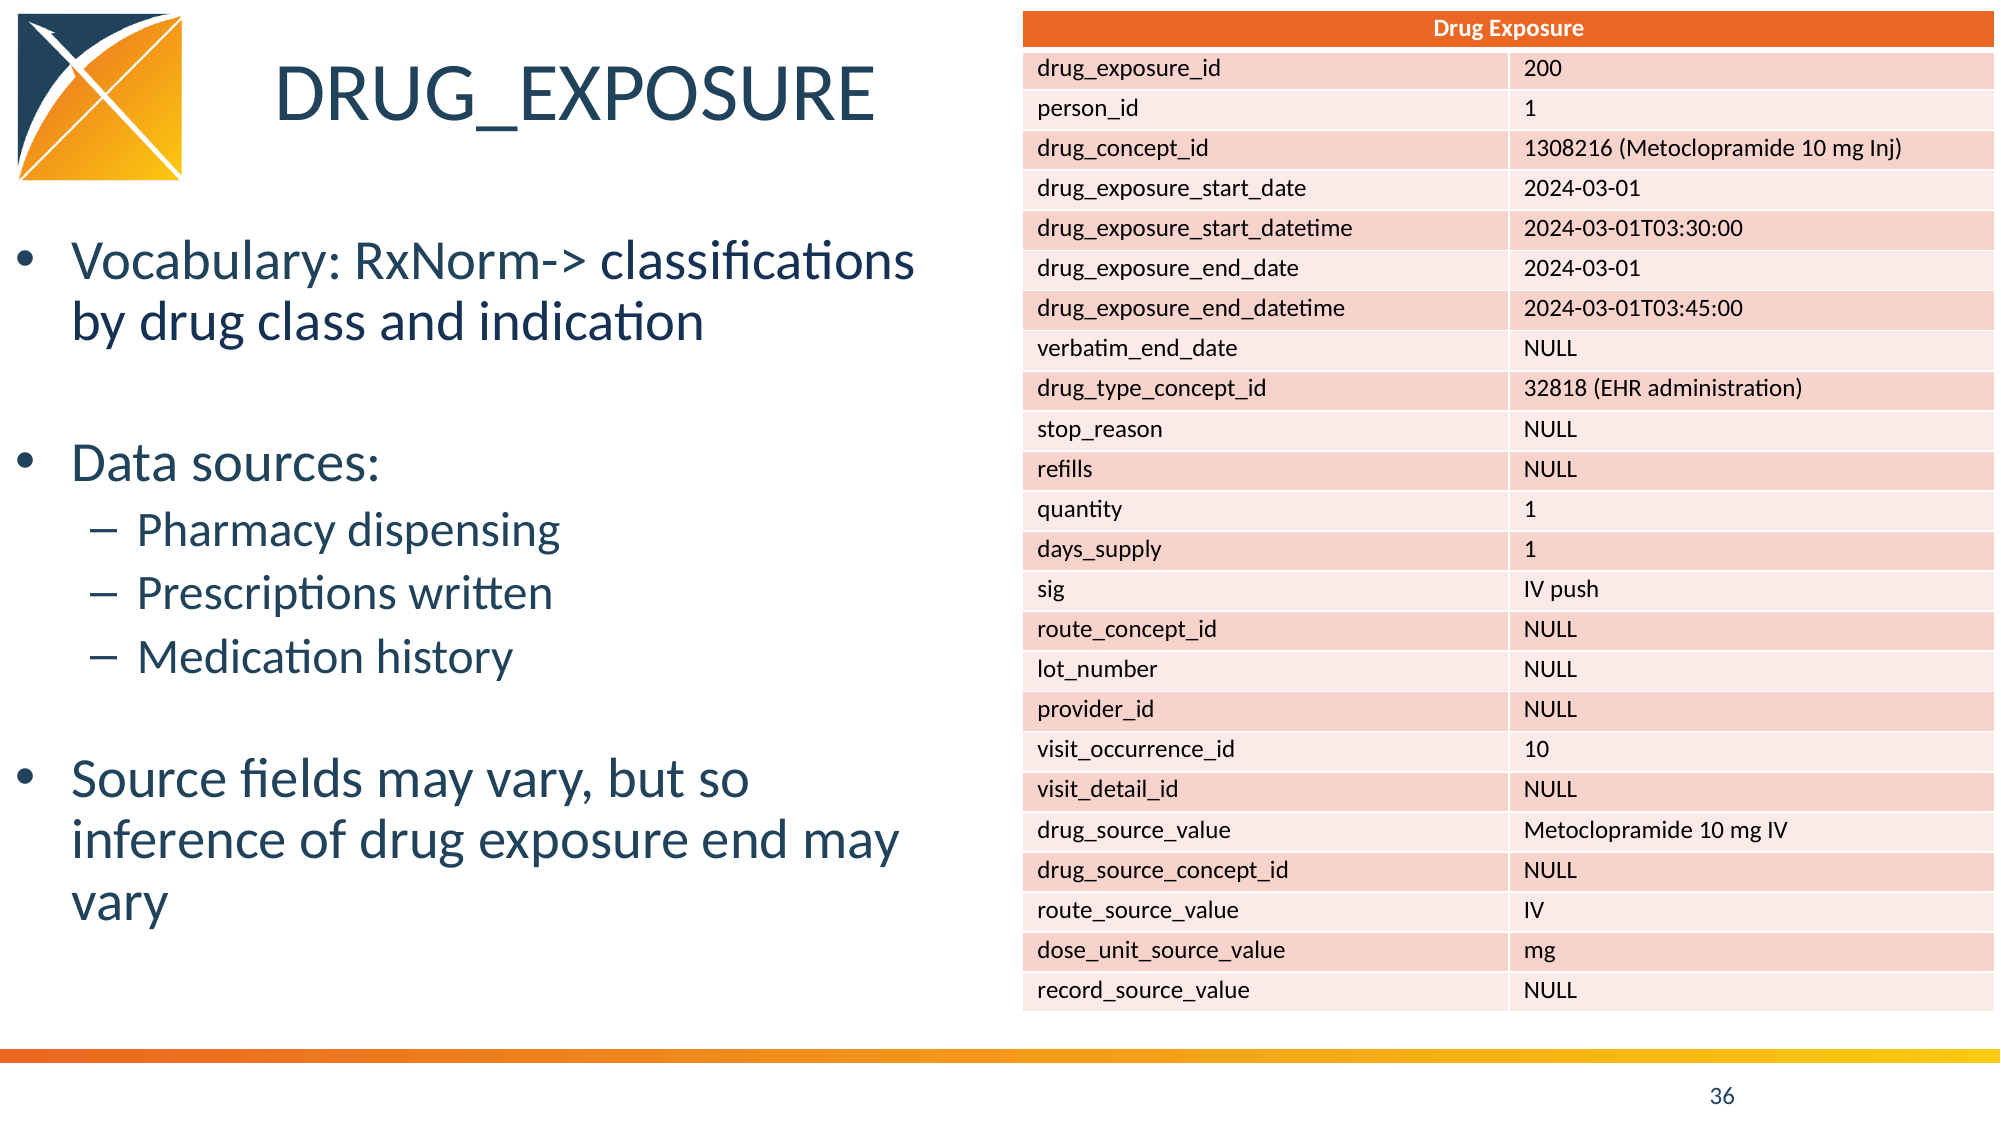

| Drug Exposure |  |
| --- | --- |
| drug\_exposure\_id | 200 |
| person\_id | 1 |
| drug\_concept\_id | 1308216 (Metoclopramide 10 mg Inj) |
| drug\_exposure\_start\_date | 2024-03-01 |
| drug\_exposure\_start\_datetime | 2024-03-01T03:30:00 |
| drug\_exposure\_end\_date | 2024-03-01 |
| drug\_exposure\_end\_datetime | 2024-03-01T03:45:00 |
| verbatim\_end\_date | NULL |
| drug\_type\_concept\_id | 32818 (EHR administration) |
| stop\_reason | NULL |
| refills | NULL |
| quantity | 1 |
| days\_supply | 1 |
| sig | IV push |
| route\_concept\_id | NULL |
| lot\_number | NULL |
| provider\_id | NULL |
| visit\_occurrence\_id | 10 |
| visit\_detail\_id | NULL |
| drug\_source\_value | Metoclopramide 10 mg IV |
| drug\_source\_concept\_id | NULL |
| route\_source\_value | IV |
| dose\_unit\_source\_value | mg |
| record\_source\_value | NULL |
# DRUG_EXPOSURE
Vocabulary: RxNorm-> classifications by drug class and indication
Data sources:
Pharmacy dispensing
Prescriptions written
Medication history
Source fields may vary, but so inference of drug exposure end may vary
36